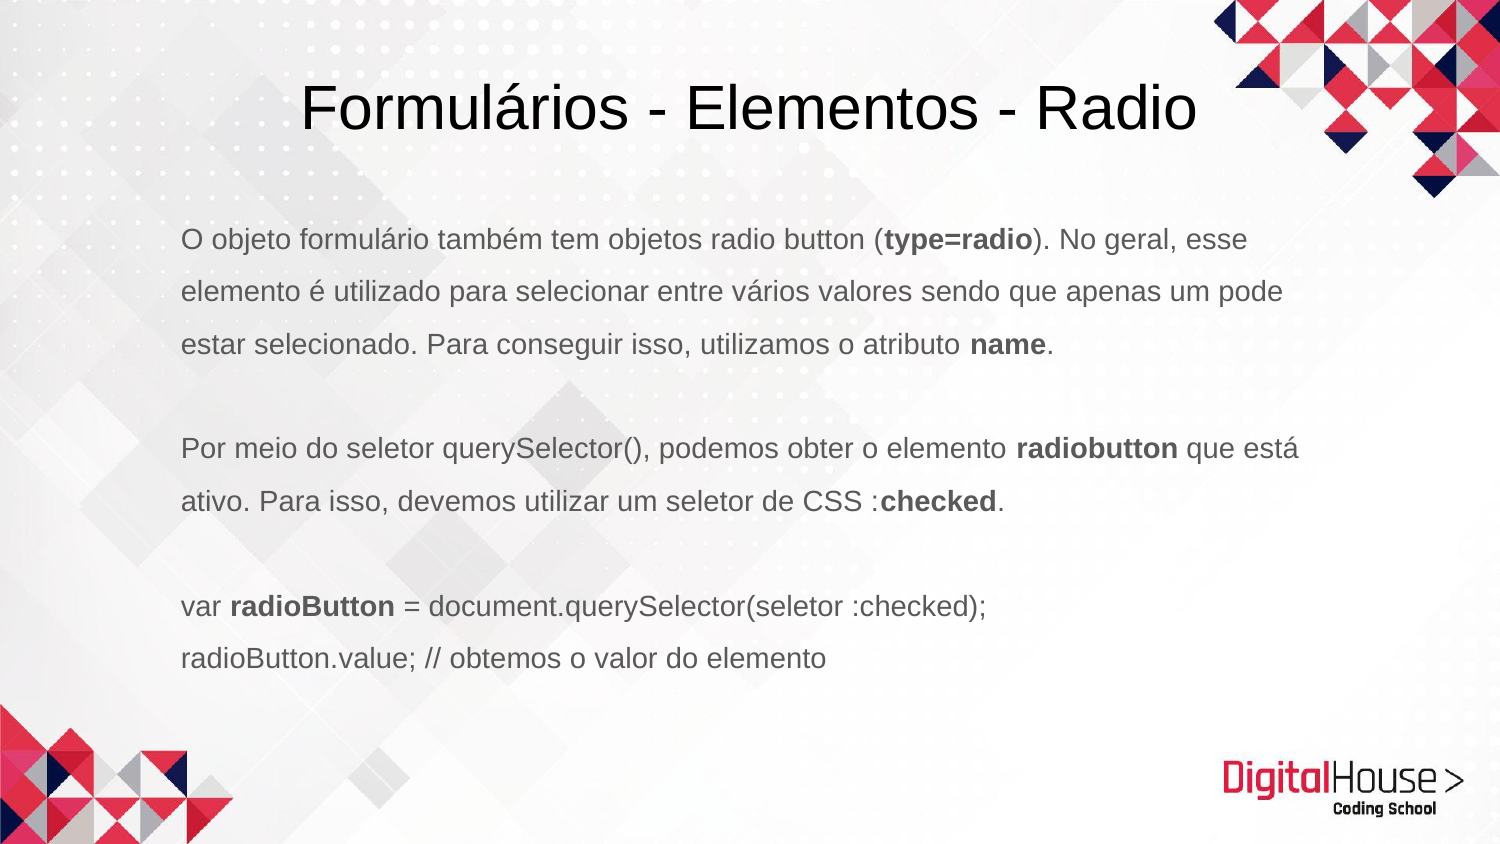

Formulários - Elementos - Radio
O objeto formulário também tem objetos radio button (type=radio). No geral, esse elemento é utilizado para selecionar entre vários valores sendo que apenas um pode estar selecionado. Para conseguir isso, utilizamos o atributo name.

Por meio do seletor querySelector(), podemos obter o elemento radiobutton que está ativo. Para isso, devemos utilizar um seletor de CSS :checked.

var radioButton = document.querySelector(seletor :checked);
radioButton.value; // obtemos o valor do elemento